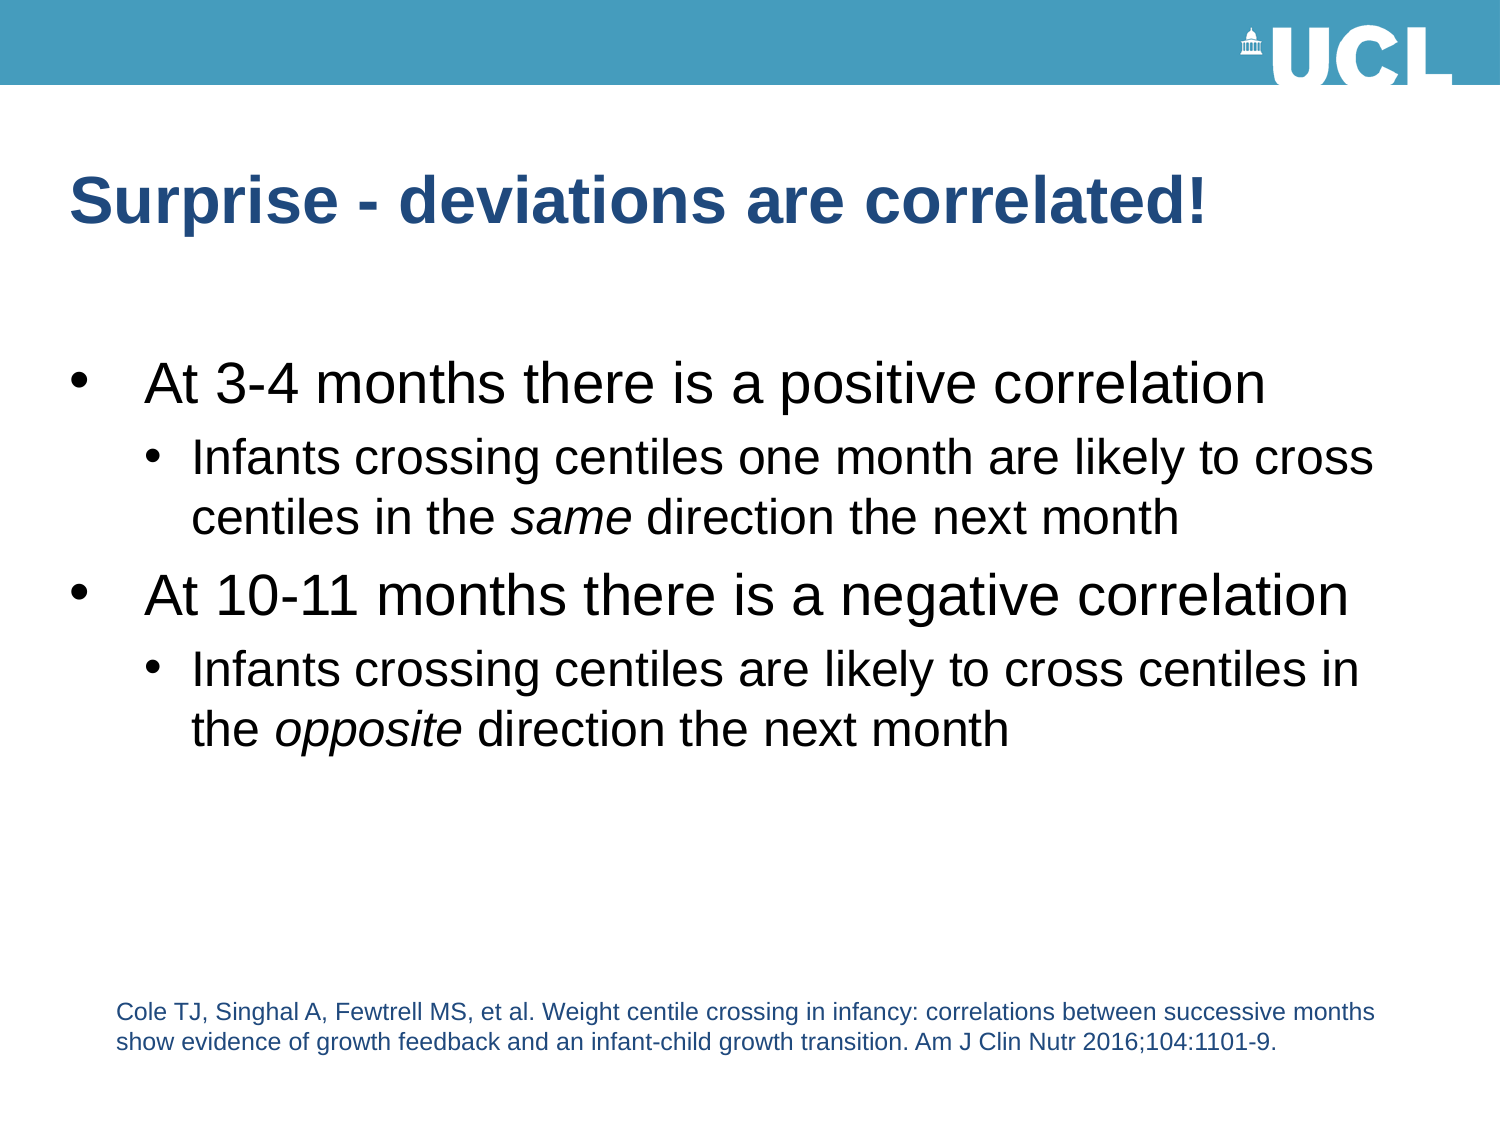

# Surprise - deviations are correlated!
At 3-4 months there is a positive correlation
Infants crossing centiles one month are likely to cross centiles in the same direction the next month
At 10-11 months there is a negative correlation
Infants crossing centiles are likely to cross centiles in the opposite direction the next month
Cole TJ, Singhal A, Fewtrell MS, et al. Weight centile crossing in infancy: correlations between successive months show evidence of growth feedback and an infant-child growth transition. Am J Clin Nutr 2016;104:1101-9.